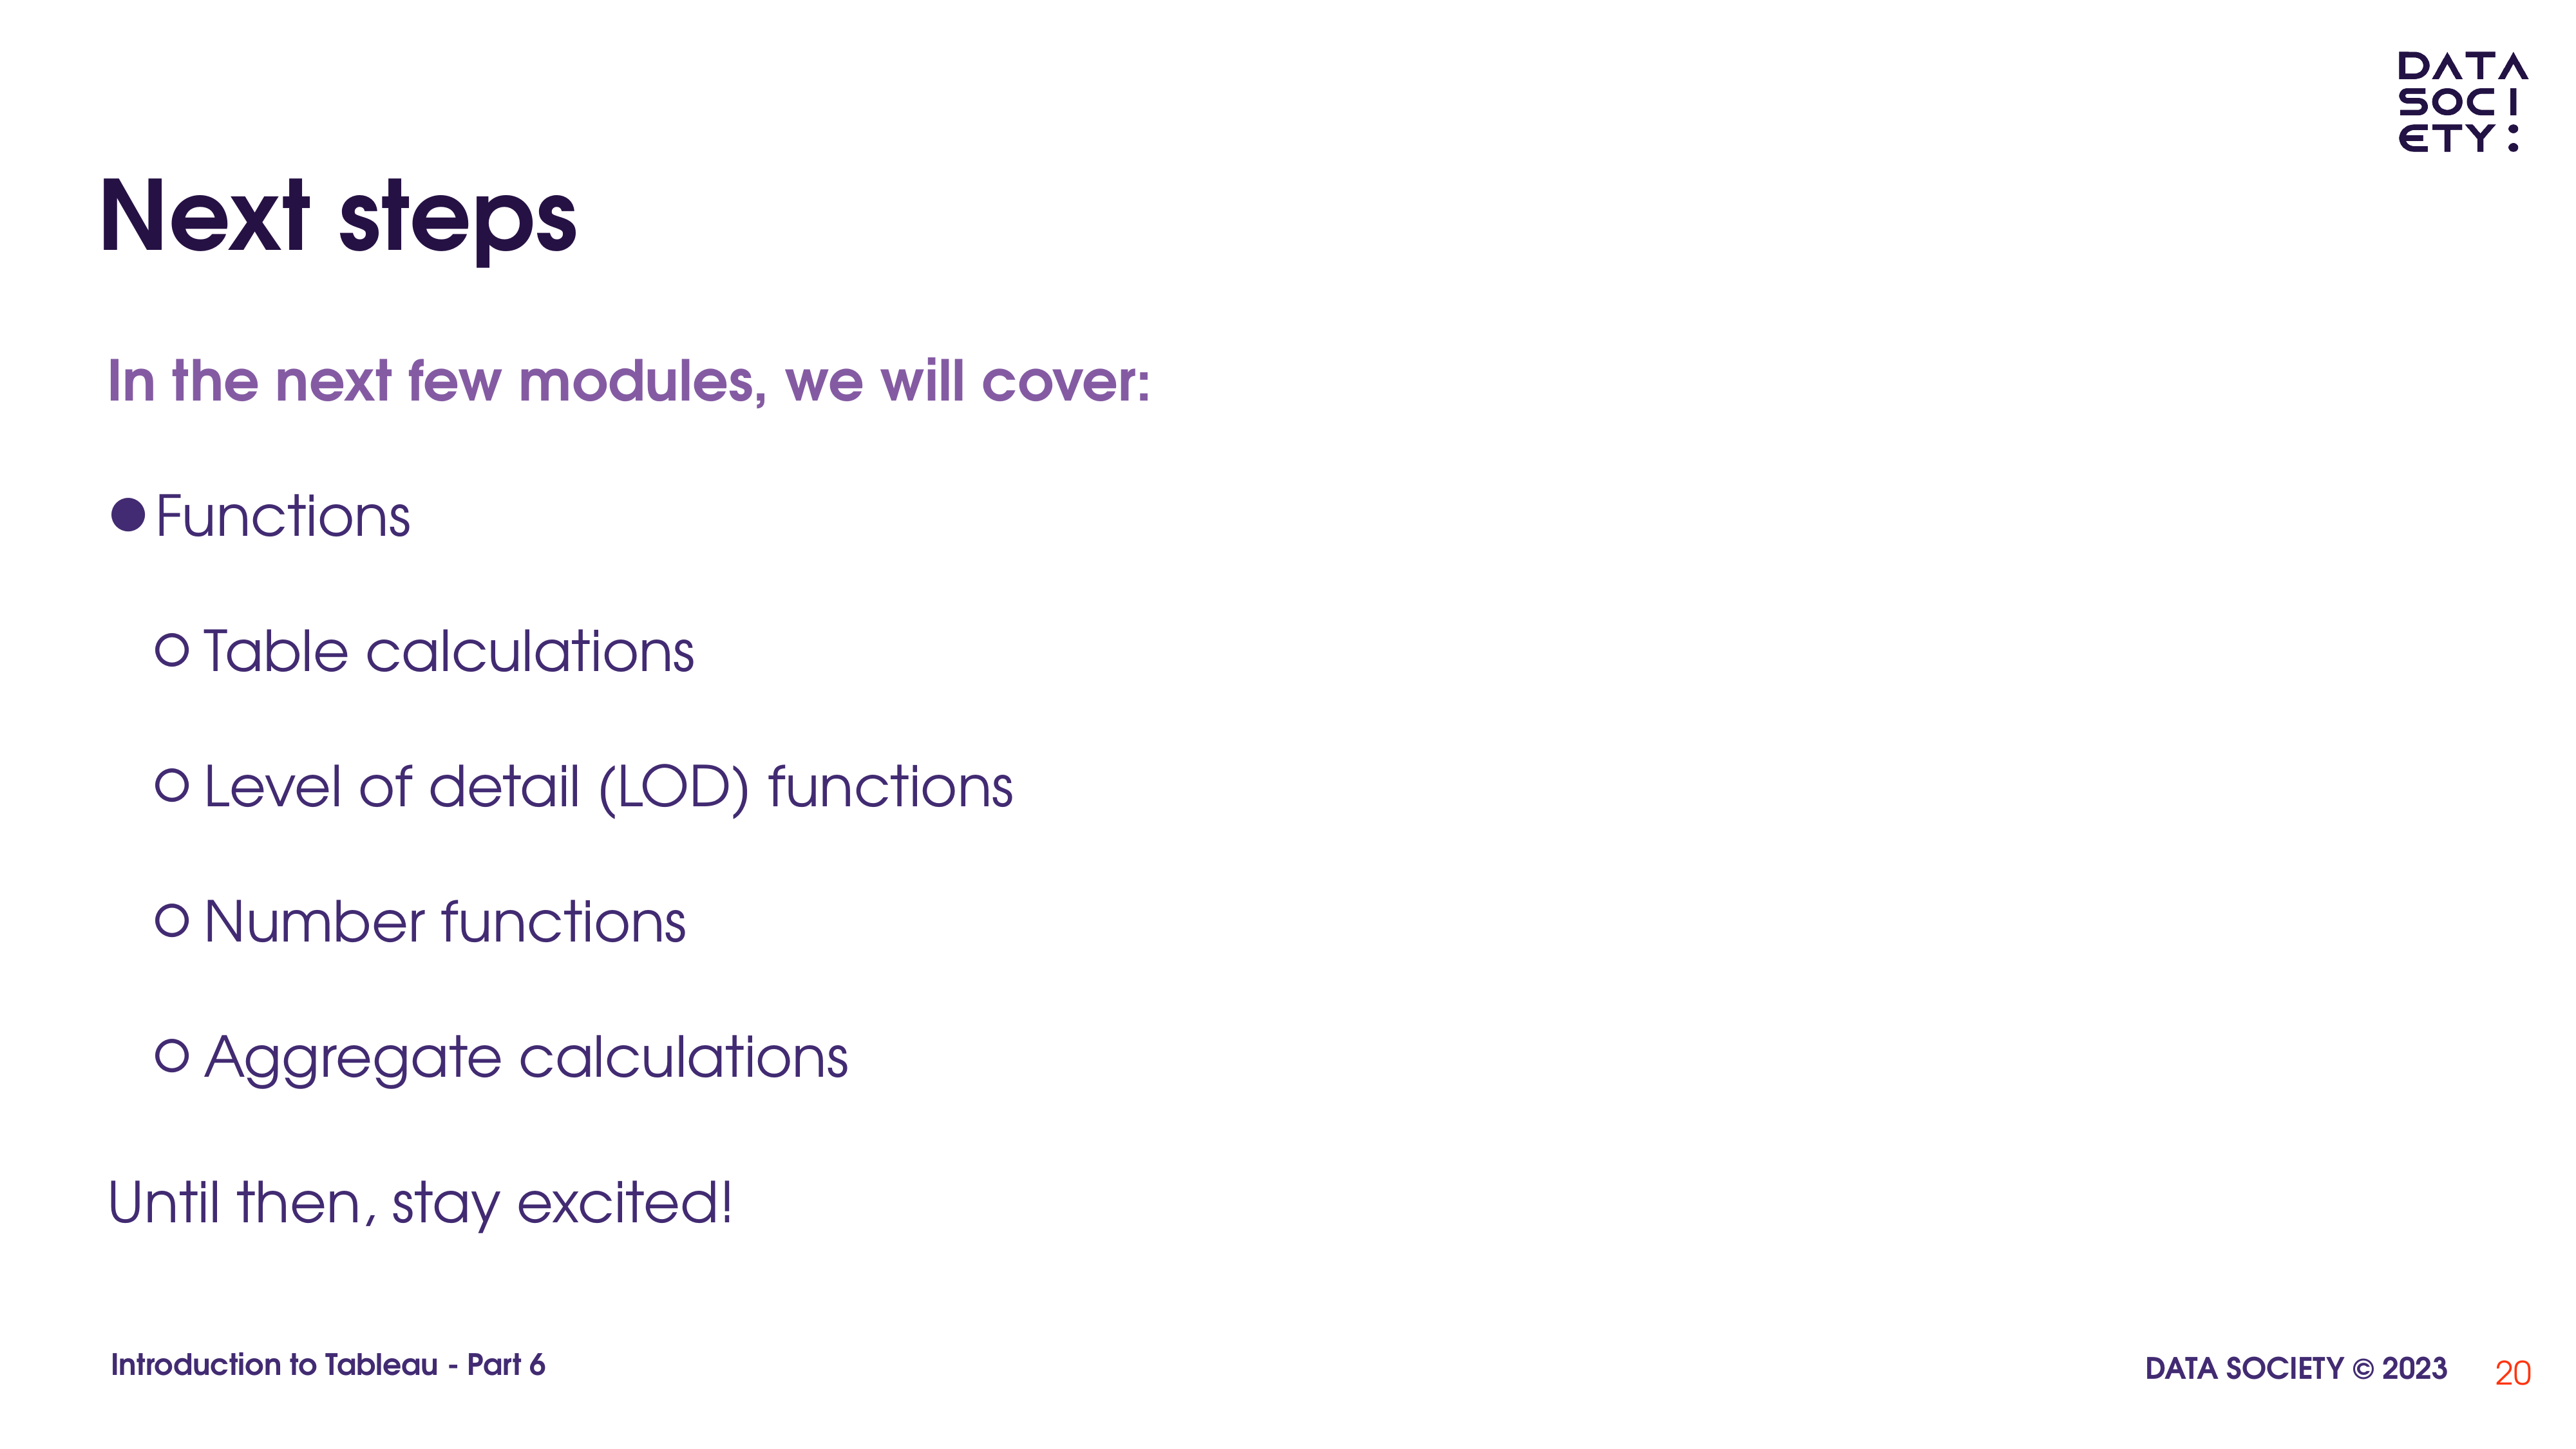

# Next steps
In the next few modules, we will cover:

Functions

Table calculations
Level of detail (LOD) functions

Number functions

Aggregate calculations

Until then, stay excited!
20